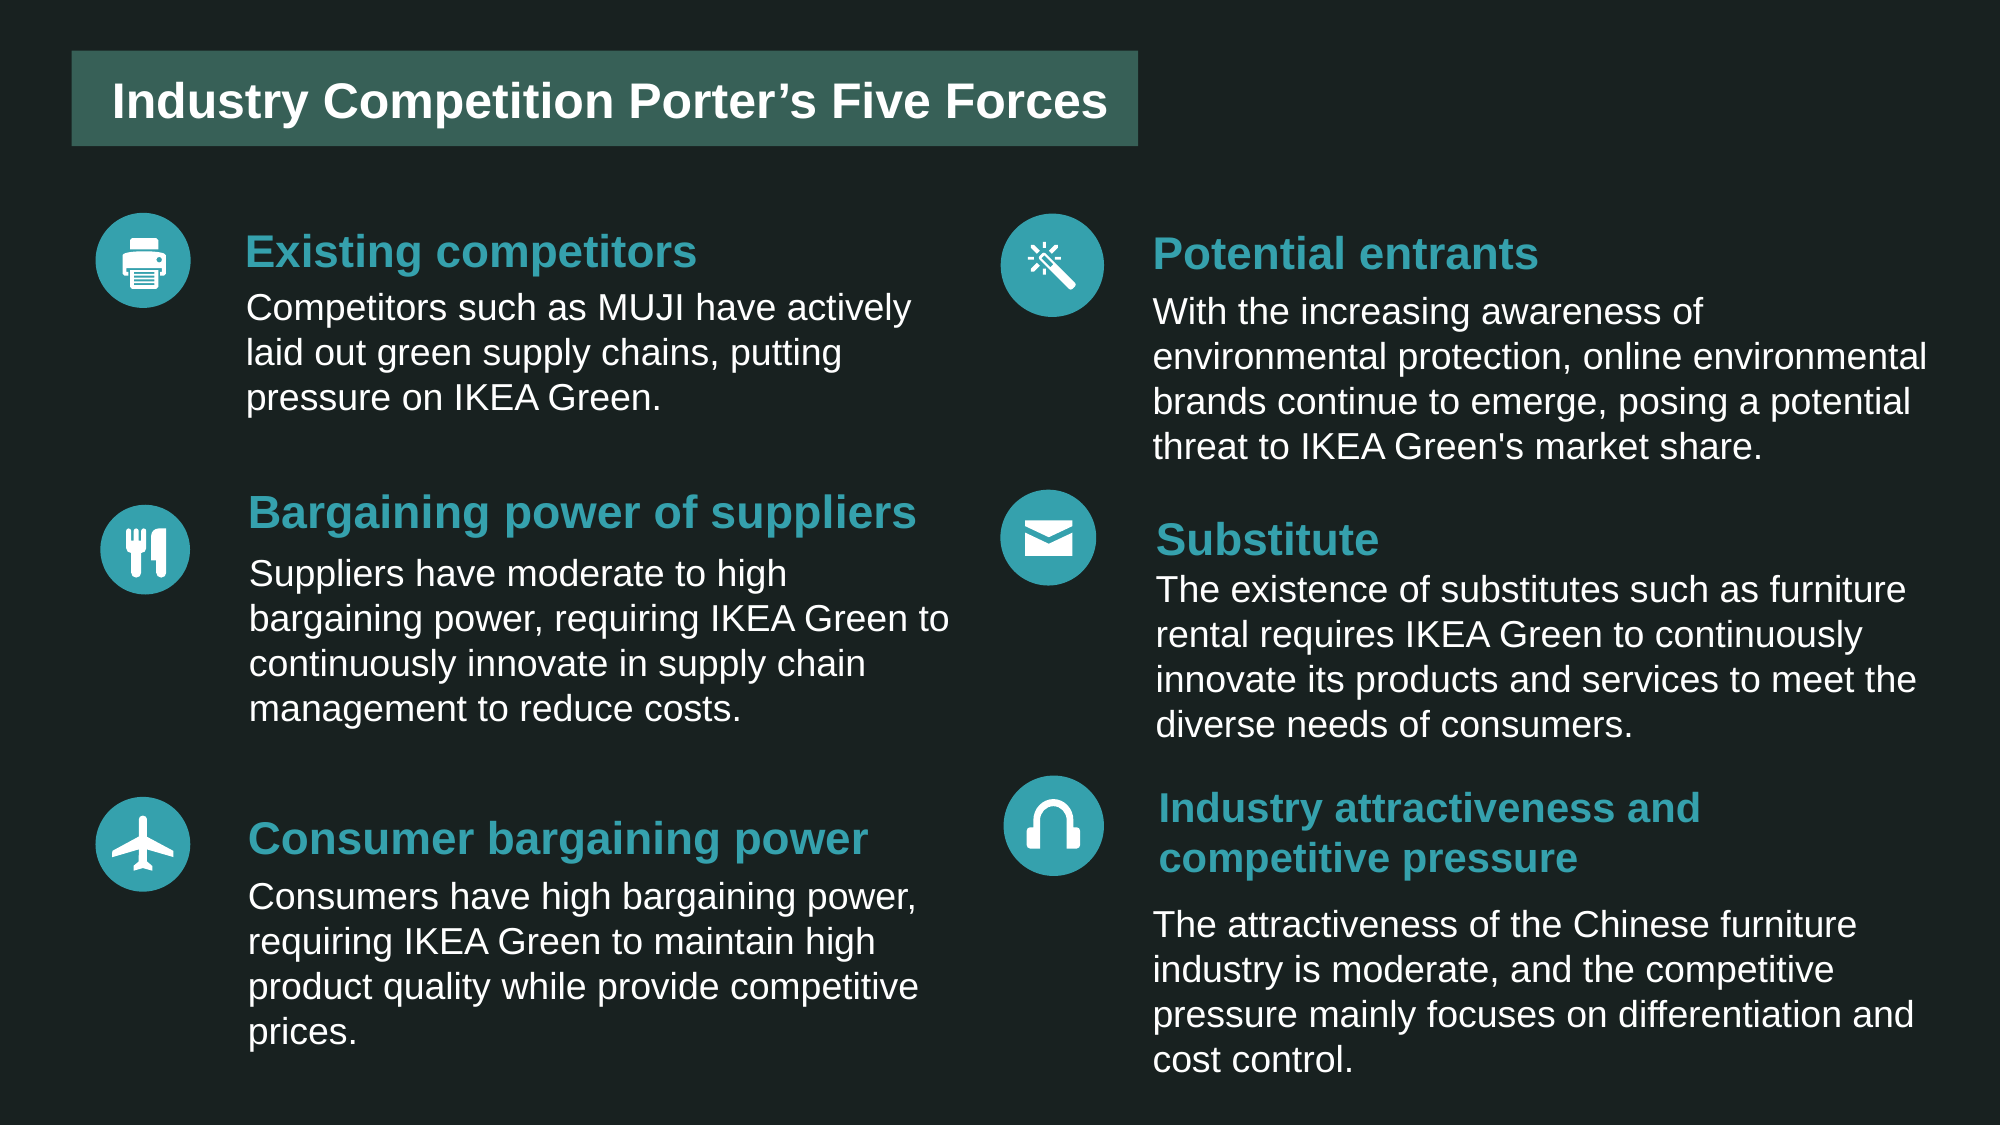

Industry Competition Porter’s Five Forces
Existing competitors
Potential entrants

Competitors such as MUJI have actively laid out green supply chains, putting pressure on IKEA Green.
With the increasing awareness of environmental protection, online environmental brands continue to emerge, posing a potential threat to IKEA Green's market share.
Bargaining power of suppliers
Substitute

Suppliers have moderate to high bargaining power, requiring IKEA Green to continuously innovate in supply chain management to reduce costs.
The existence of substitutes such as furniture rental requires IKEA Green to continuously innovate its products and services to meet the diverse needs of consumers.
Consumer bargaining power
Industry attractiveness and competitive pressure

Consumers have high bargaining power, requiring IKEA Green to maintain high product quality while provide competitive prices.
The attractiveness of the Chinese furniture industry is moderate, and the competitive pressure mainly focuses on differentiation and cost control.